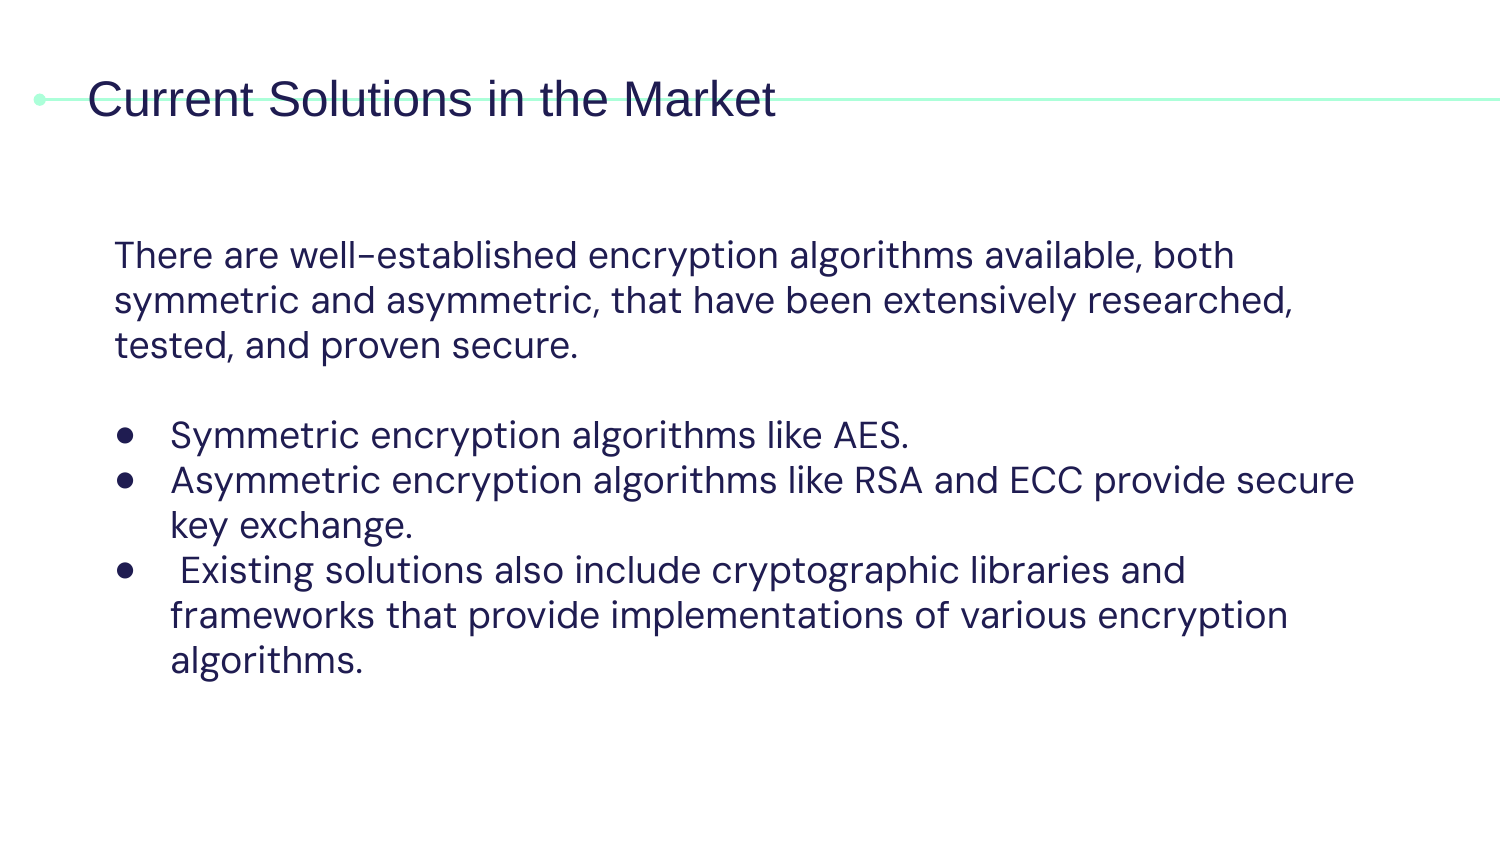

# Current Solutions in the Market
There are well-established encryption algorithms available, both symmetric and asymmetric, that have been extensively researched, tested, and proven secure.

Symmetric encryption algorithms like AES.
Asymmetric encryption algorithms like RSA and ECC provide secure key exchange.
 Existing solutions also include cryptographic libraries and frameworks that provide implementations of various encryption algorithms.